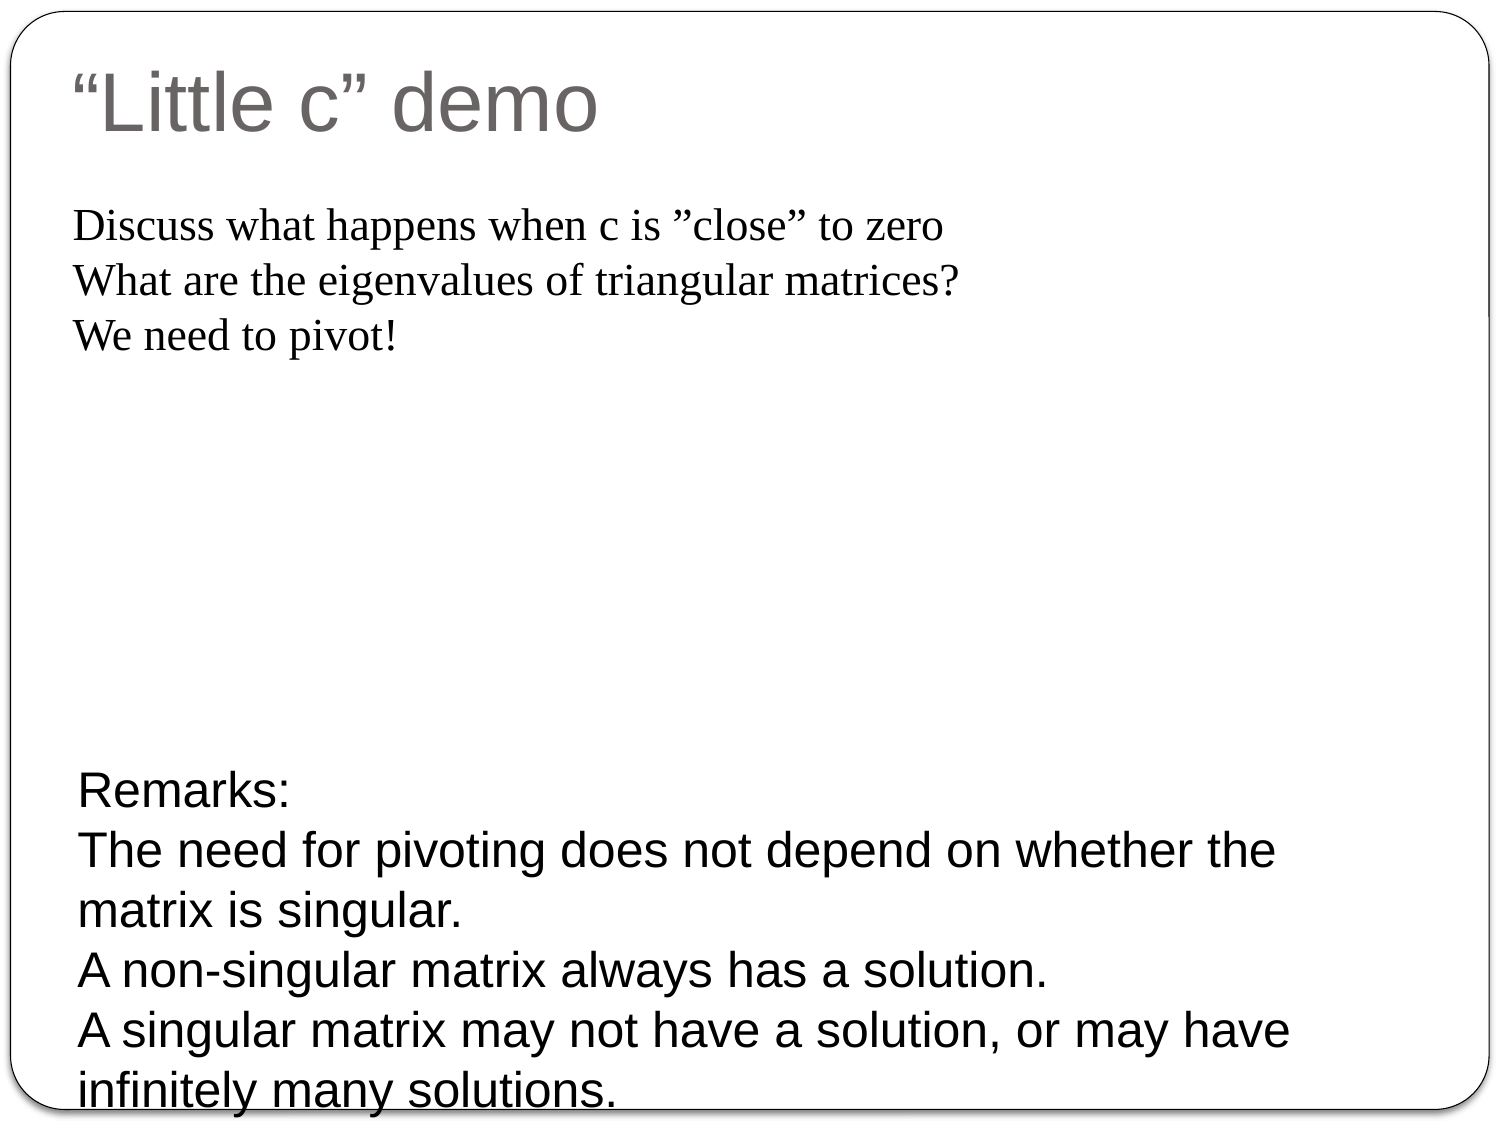

“Little c” demo
Discuss what happens when c is ”close” to zero
What are the eigenvalues of triangular matrices?
We need to pivot!

Remarks:
The need for pivoting does not depend on whether the matrix is singular.
A non-singular matrix always has a solution.
A singular matrix may not have a solution, or may have infinitely many solutions.